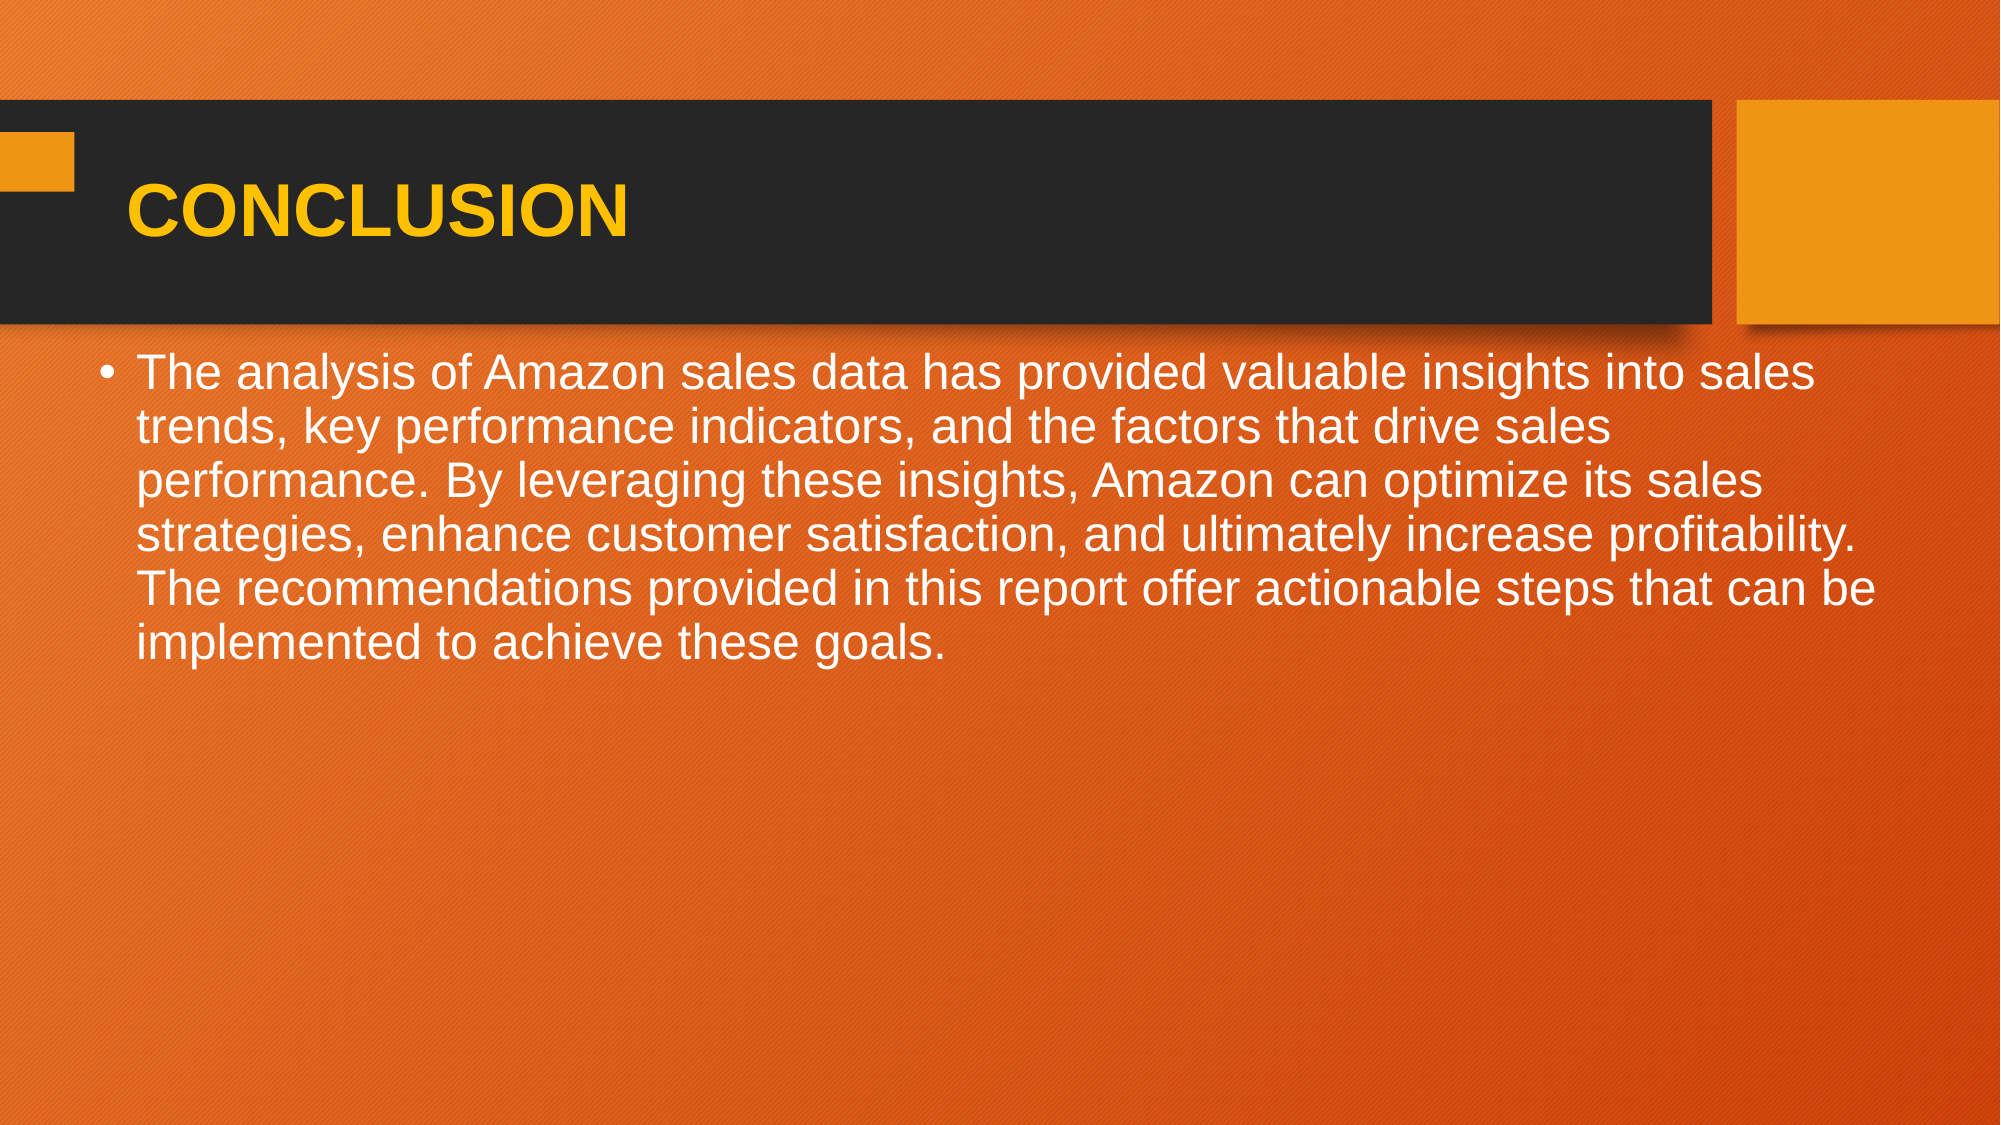

# CONCLUSION
The analysis of Amazon sales data has provided valuable insights into sales trends, key performance indicators, and the factors that drive sales performance. By leveraging these insights, Amazon can optimize its sales strategies, enhance customer satisfaction, and ultimately increase profitability. The recommendations provided in this report offer actionable steps that can be implemented to achieve these goals.